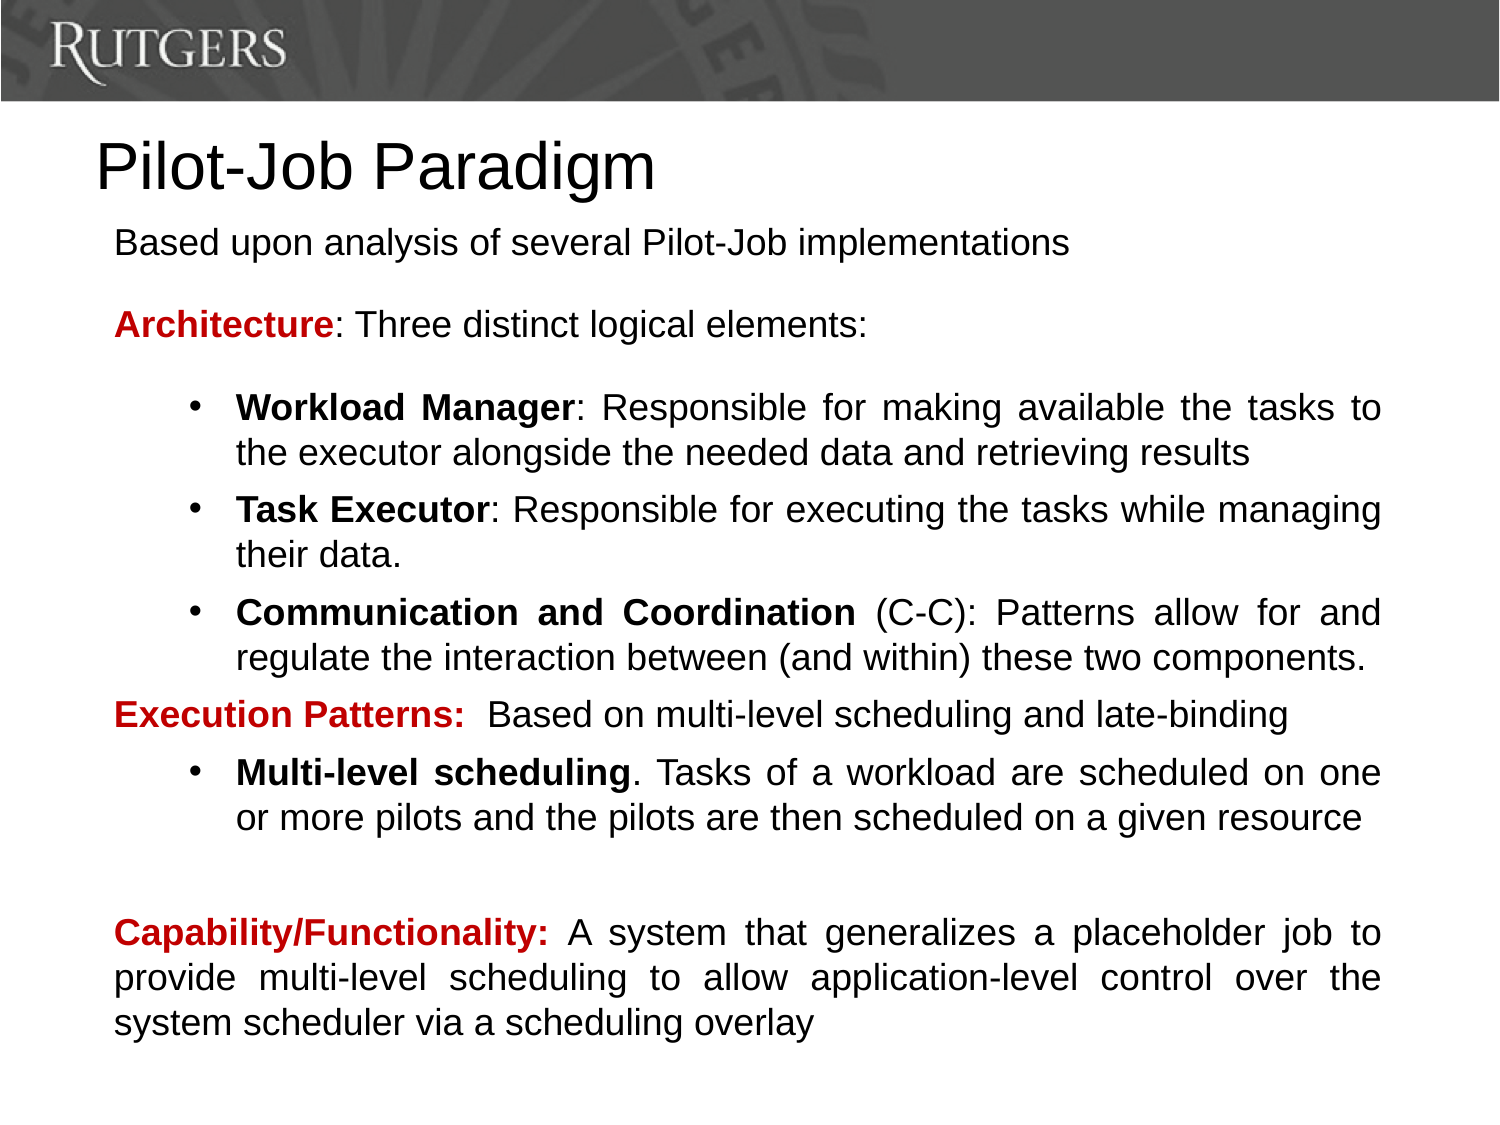

# Pilot-Job Paradigm
Based upon analysis of several Pilot-Job implementations
Architecture: Three distinct logical elements:
Workload Manager: Responsible for making available the tasks to the executor alongside the needed data and retrieving results
Task Executor: Responsible for executing the tasks while managing their data.
Communication and Coordination (C-C): Patterns allow for and regulate the interaction between (and within) these two components.
Execution Patterns:  Based on multi-level scheduling and late-binding
Multi-level scheduling. Tasks of a workload are scheduled on one or more pilots and the pilots are then scheduled on a given resource

Capability/Functionality: A system that generalizes a placeholder job to provide multi-level scheduling to allow application-level control over the system scheduler via a scheduling overlay